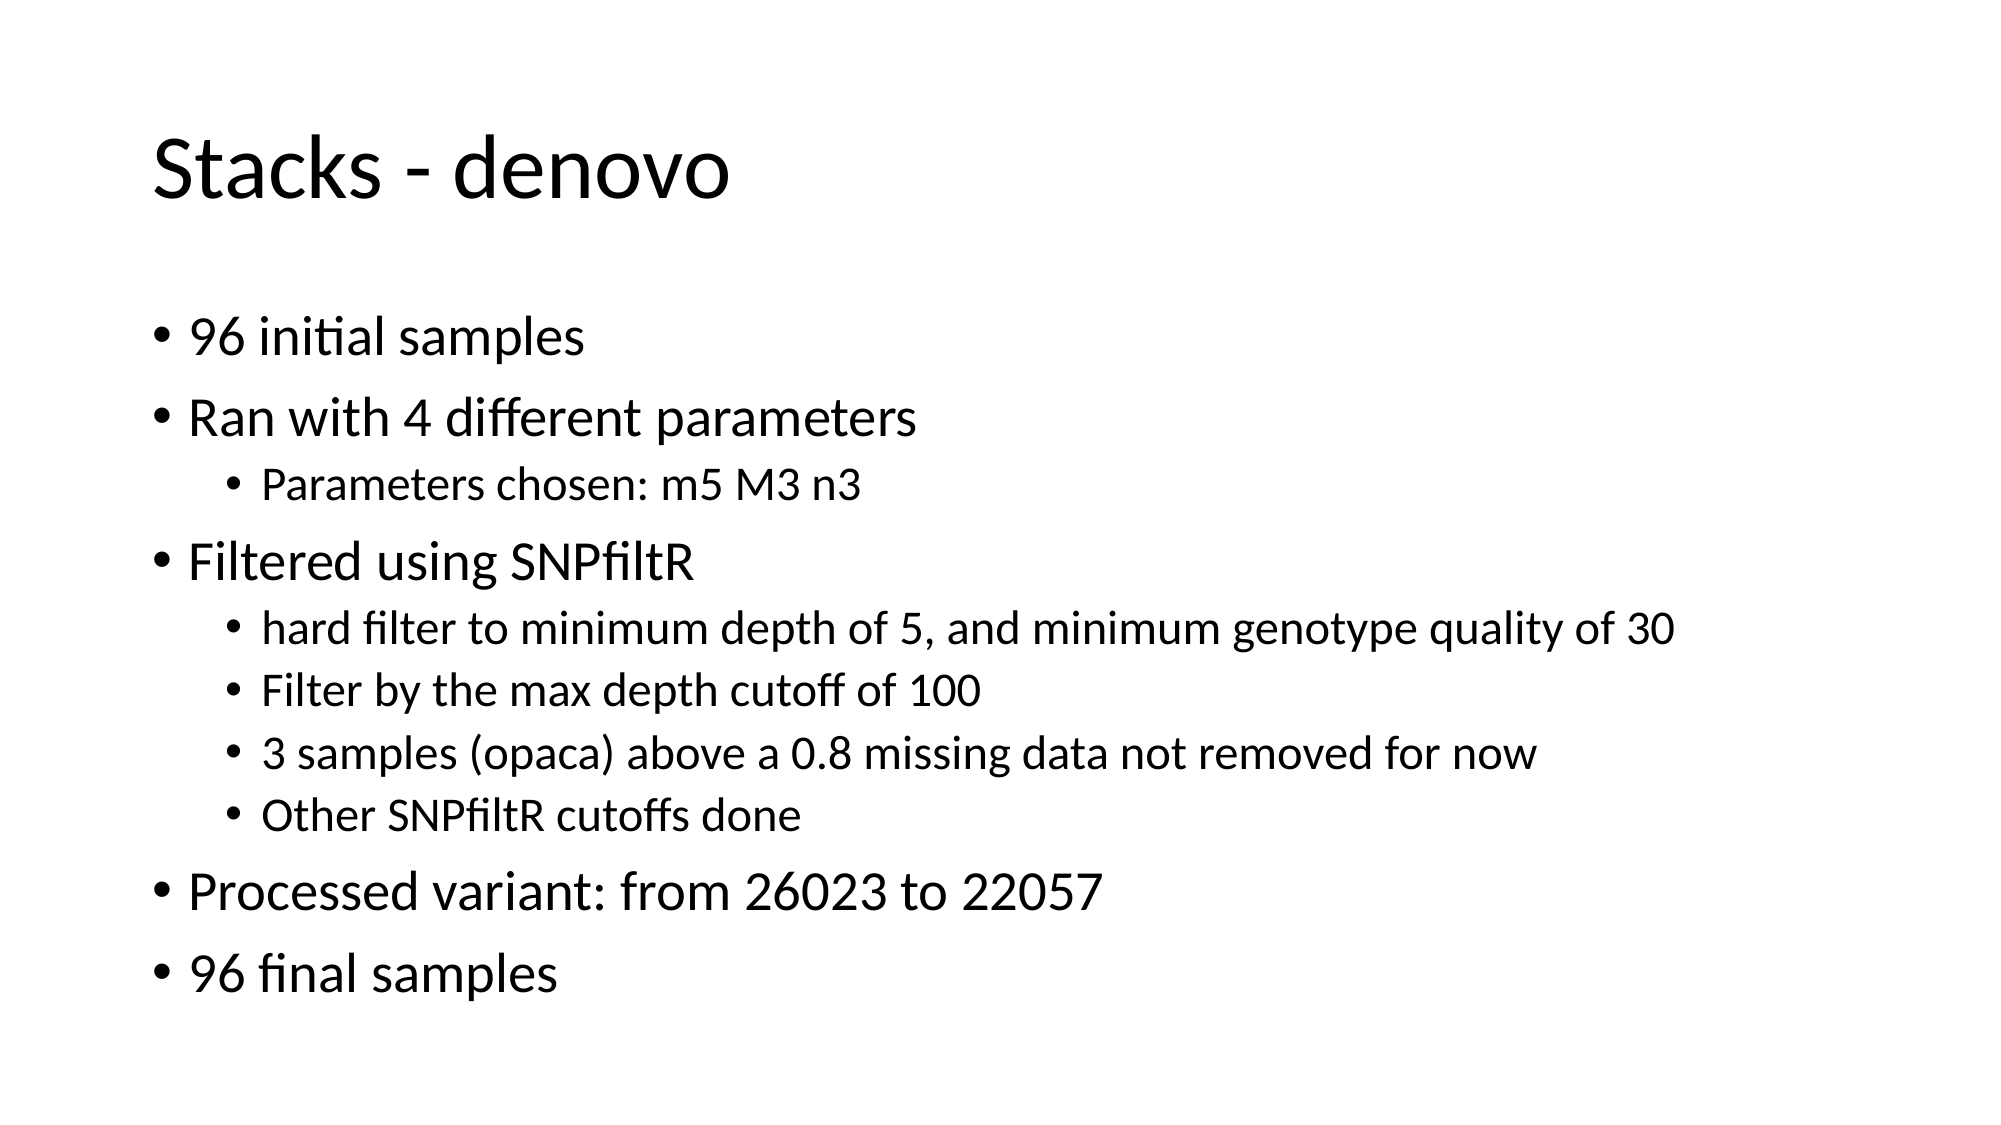

# Stacks - denovo
96 initial samples
Ran with 4 different parameters
Parameters chosen: m5 M3 n3
Filtered using SNPfiltR
hard filter to minimum depth of 5, and minimum genotype quality of 30
Filter by the max depth cutoff of 100
3 samples (opaca) above a 0.8 missing data not removed for now
Other SNPfiltR cutoffs done
Processed variant: from 26023 to 22057
96 final samples